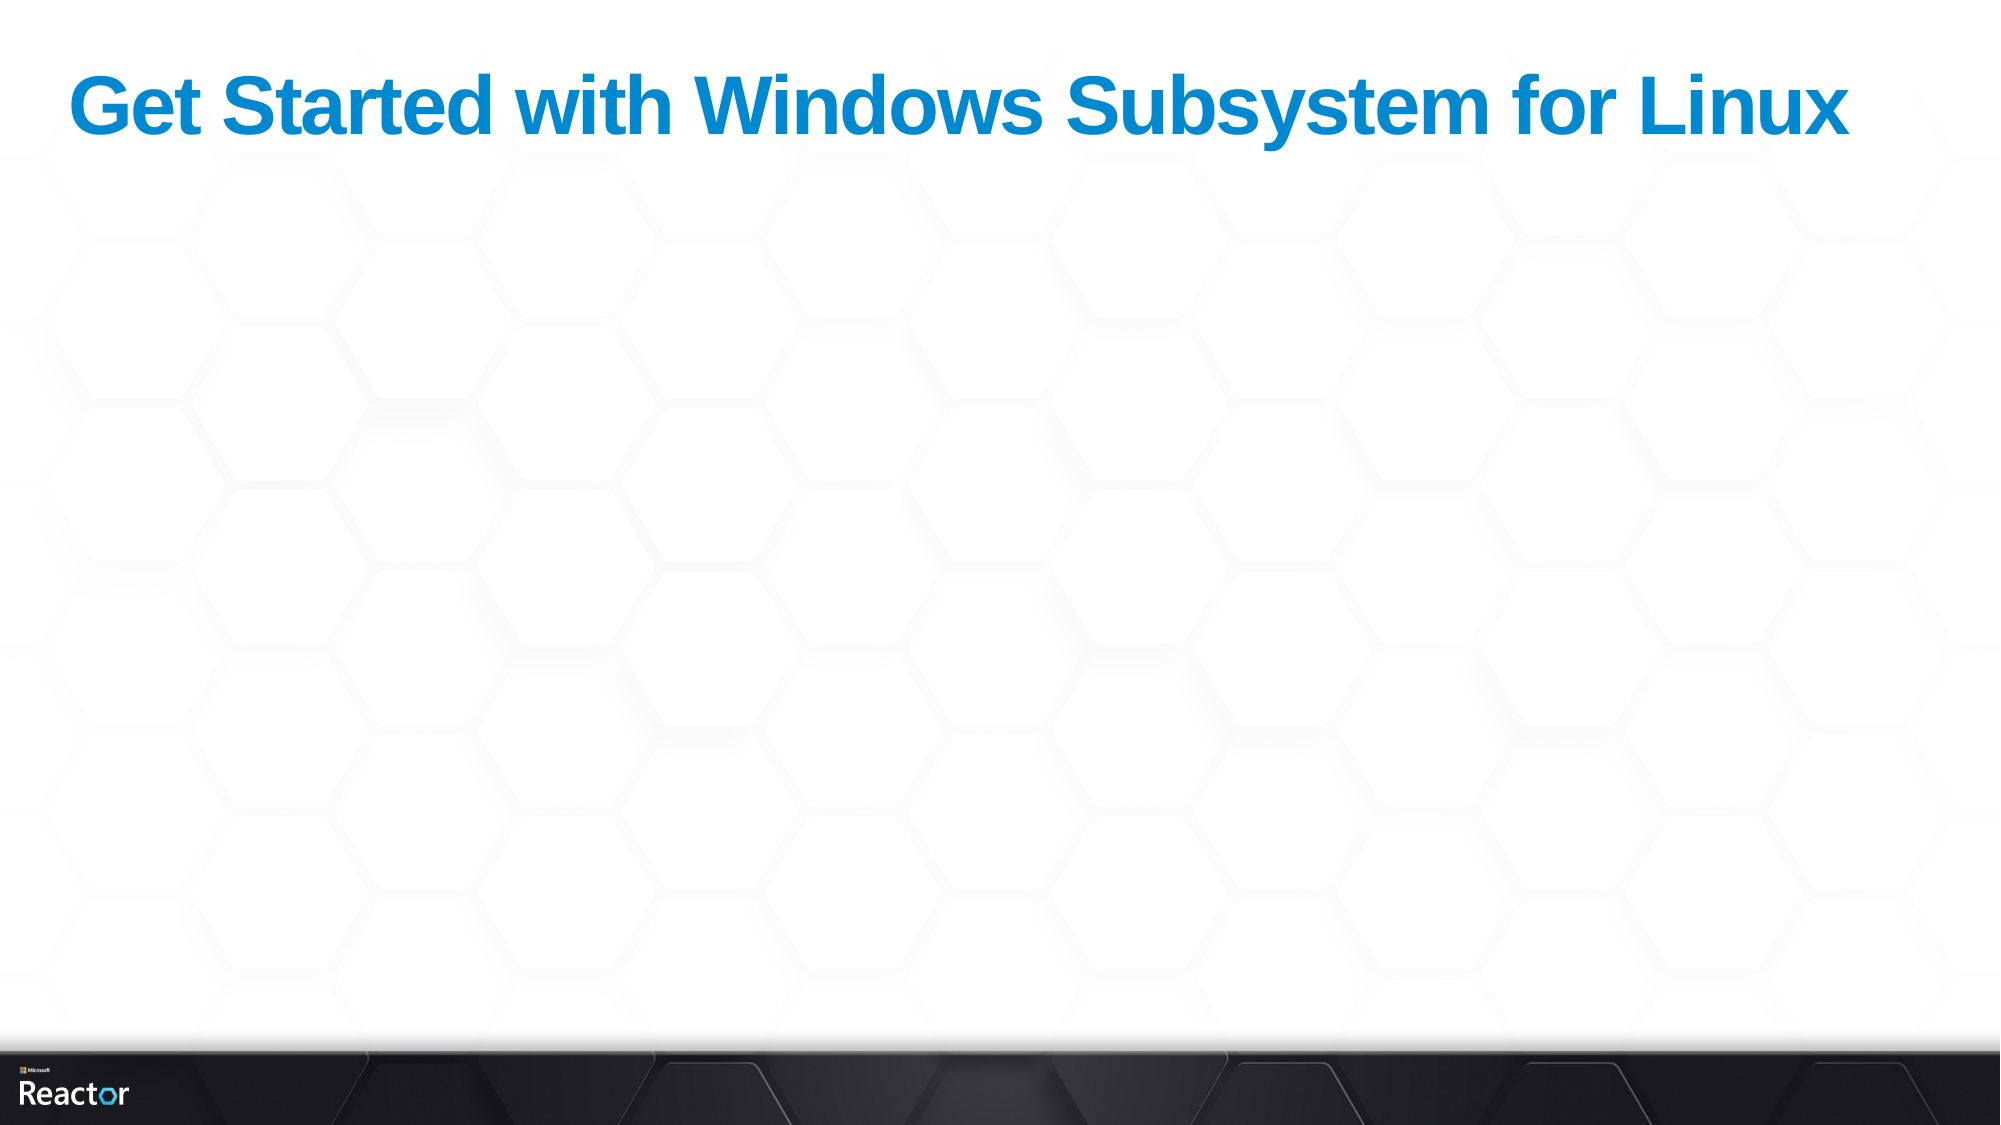

# Get Started with Windows Subsystem for Linux